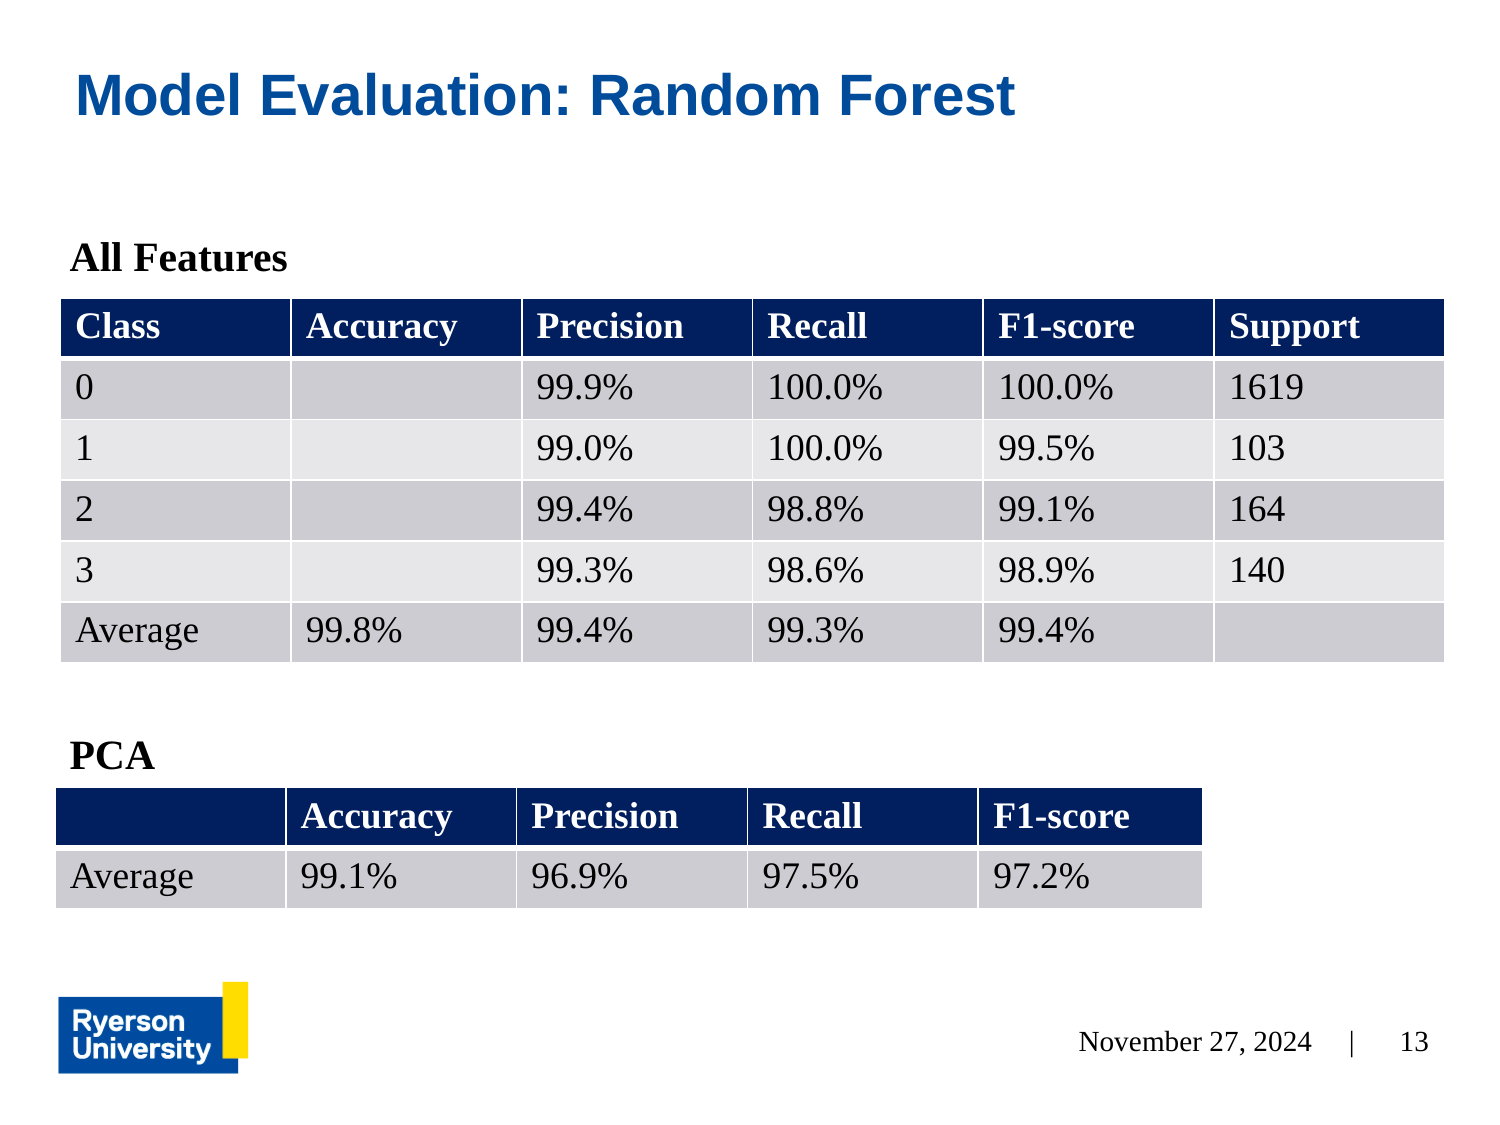

# Model Evaluation: Random Forest
All Features
| Class | Accuracy | Precision | Recall | F1-score | Support |
| --- | --- | --- | --- | --- | --- |
| 0 |  | 99.9% | 100.0% | 100.0% | 1619 |
| 1 |  | 99.0% | 100.0% | 99.5% | 103 |
| 2 |  | 99.4% | 98.8% | 99.1% | 164 |
| 3 |  | 99.3% | 98.6% | 98.9% | 140 |
| Average | 99.8% | 99.4% | 99.3% | 99.4% |  |
PCA

|  | Accuracy | Precision | Recall | F1-score |
| --- | --- | --- | --- | --- |
| Average | 99.1% | 96.9% | 97.5% | 97.2% |
November 27, 2024     |
13